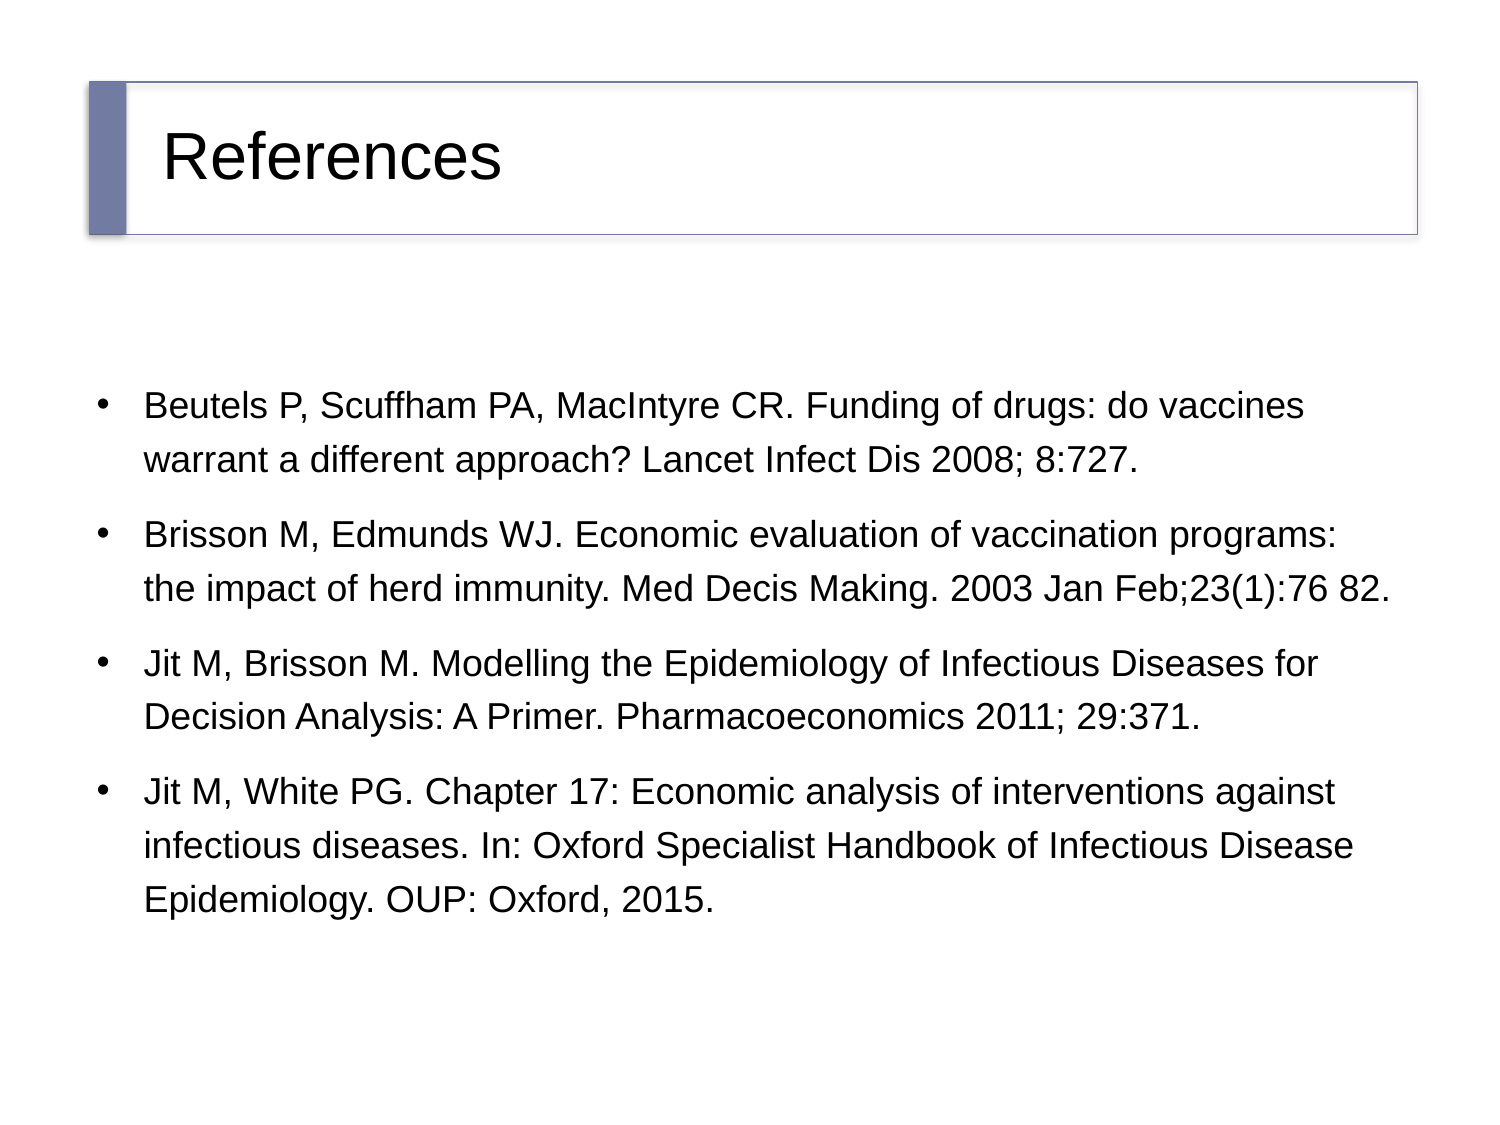

# References
Beutels P, Scuffham PA, MacIntyre CR. Funding of drugs: do vaccines warrant a different approach? Lancet Infect Dis 2008; 8:727.
Brisson M, Edmunds WJ. Economic evaluation of vaccination programs: the impact of herd immunity. Med Decis Making. 2003 Jan Feb;23(1):76 82.
Jit M, Brisson M. Modelling the Epidemiology of Infectious Diseases for Decision Analysis: A Primer. Pharmacoeconomics 2011; 29:371.
Jit M, White PG. Chapter 17: Economic analysis of interventions against infectious diseases. In: Oxford Specialist Handbook of Infectious Disease Epidemiology. OUP: Oxford, 2015.